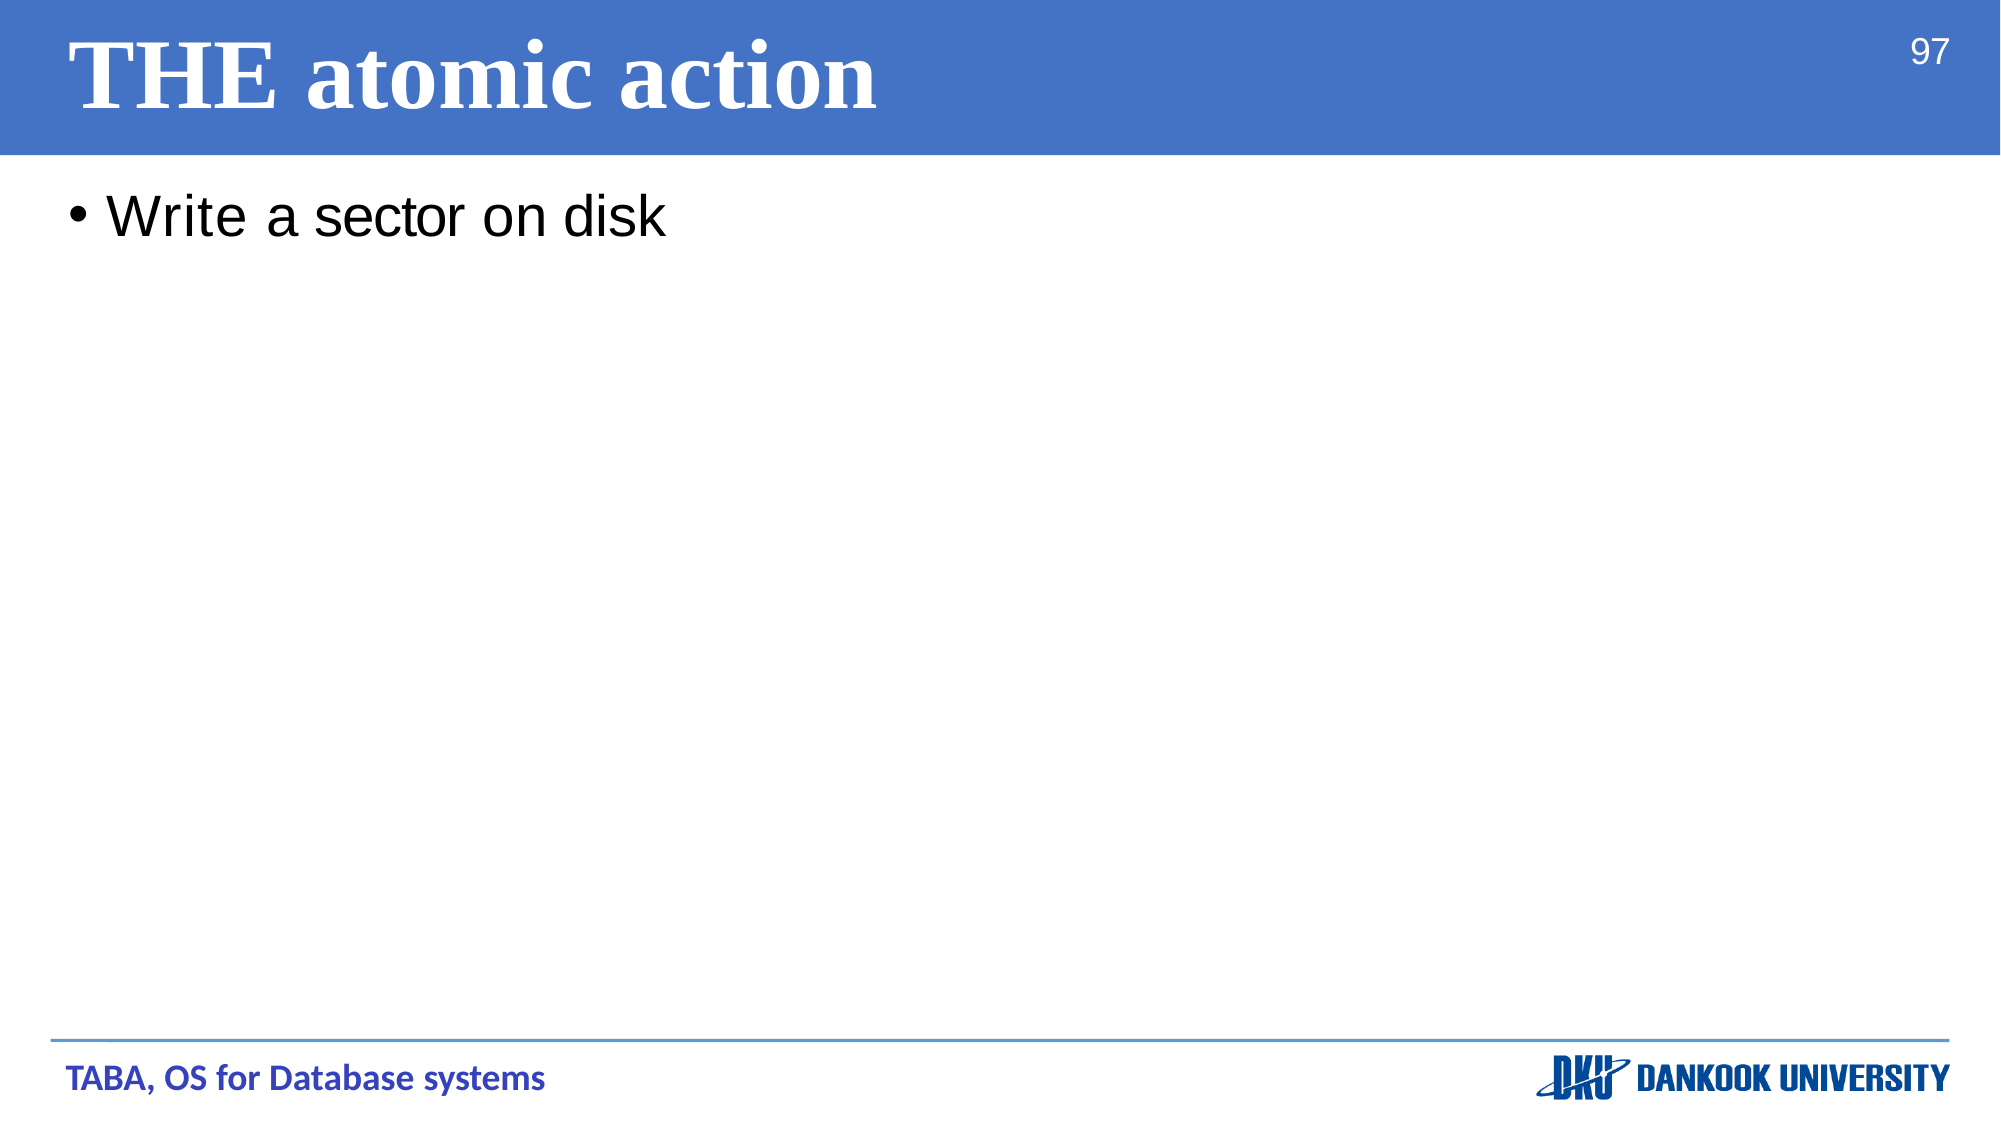

# THE atomic action
97
Write a sector on disk
TABA, OS for Database systems